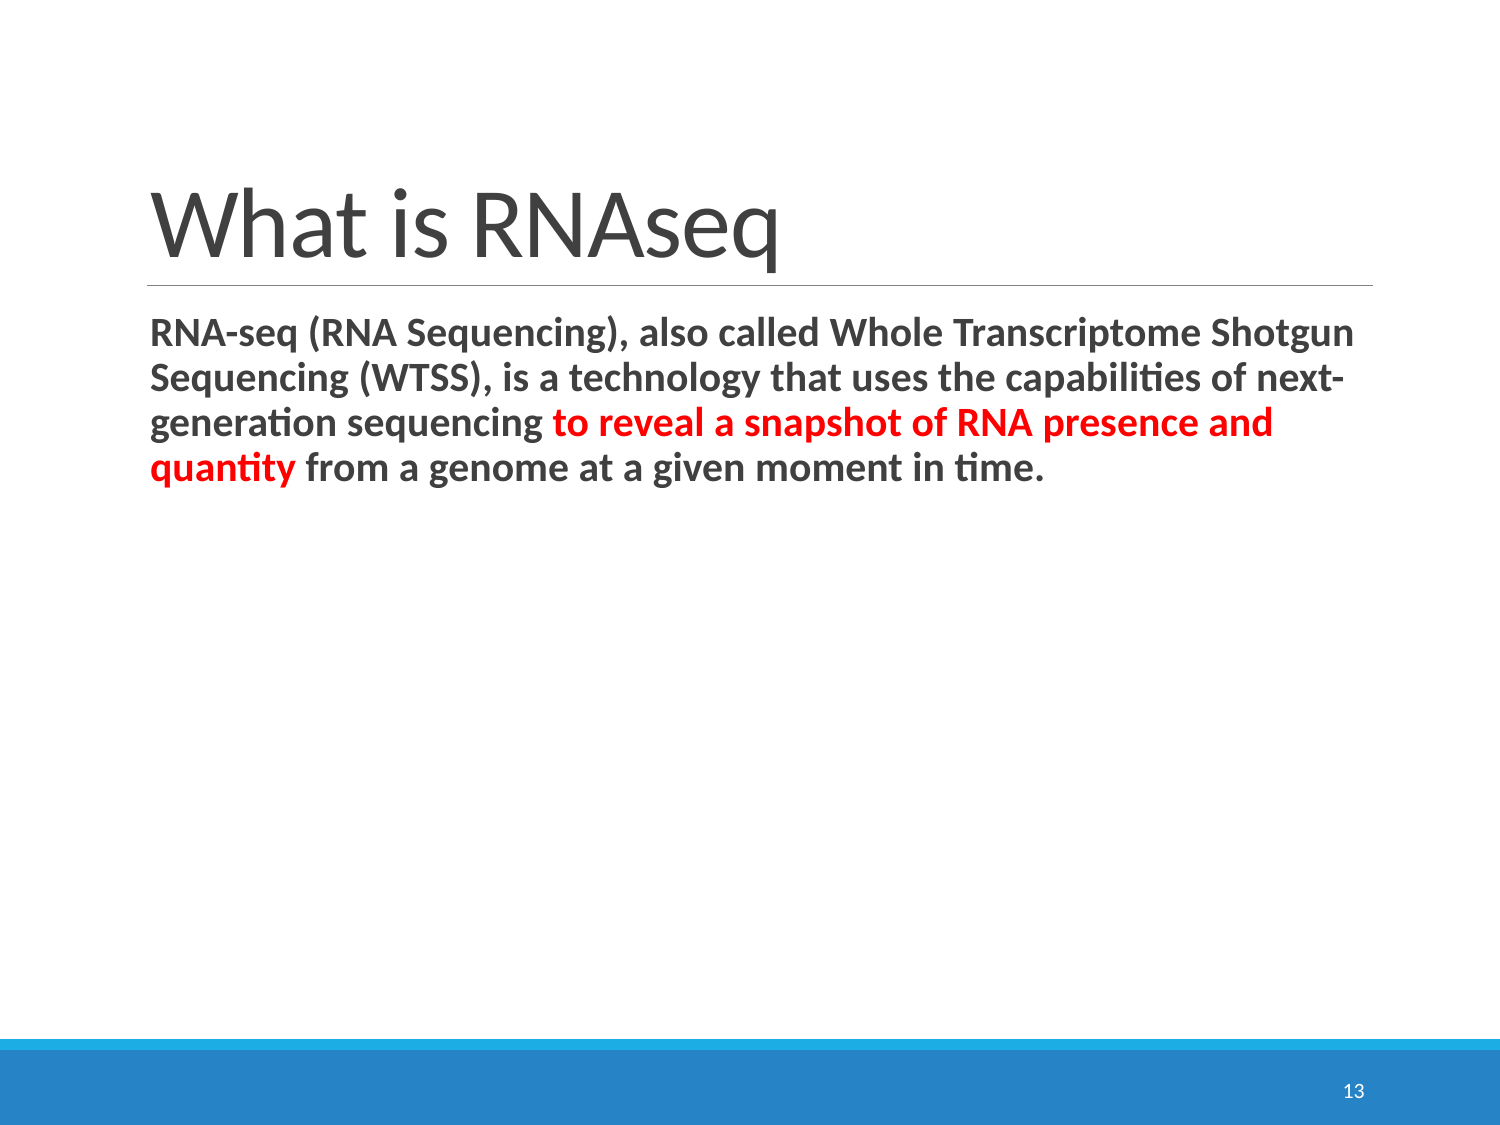

# What is RNAseq
RNA-seq (RNA Sequencing), also called Whole Transcriptome Shotgun Sequencing (WTSS), is a technology that uses the capabilities of next-generation sequencing to reveal a snapshot of RNA presence and quantity from a genome at a given moment in time.
13